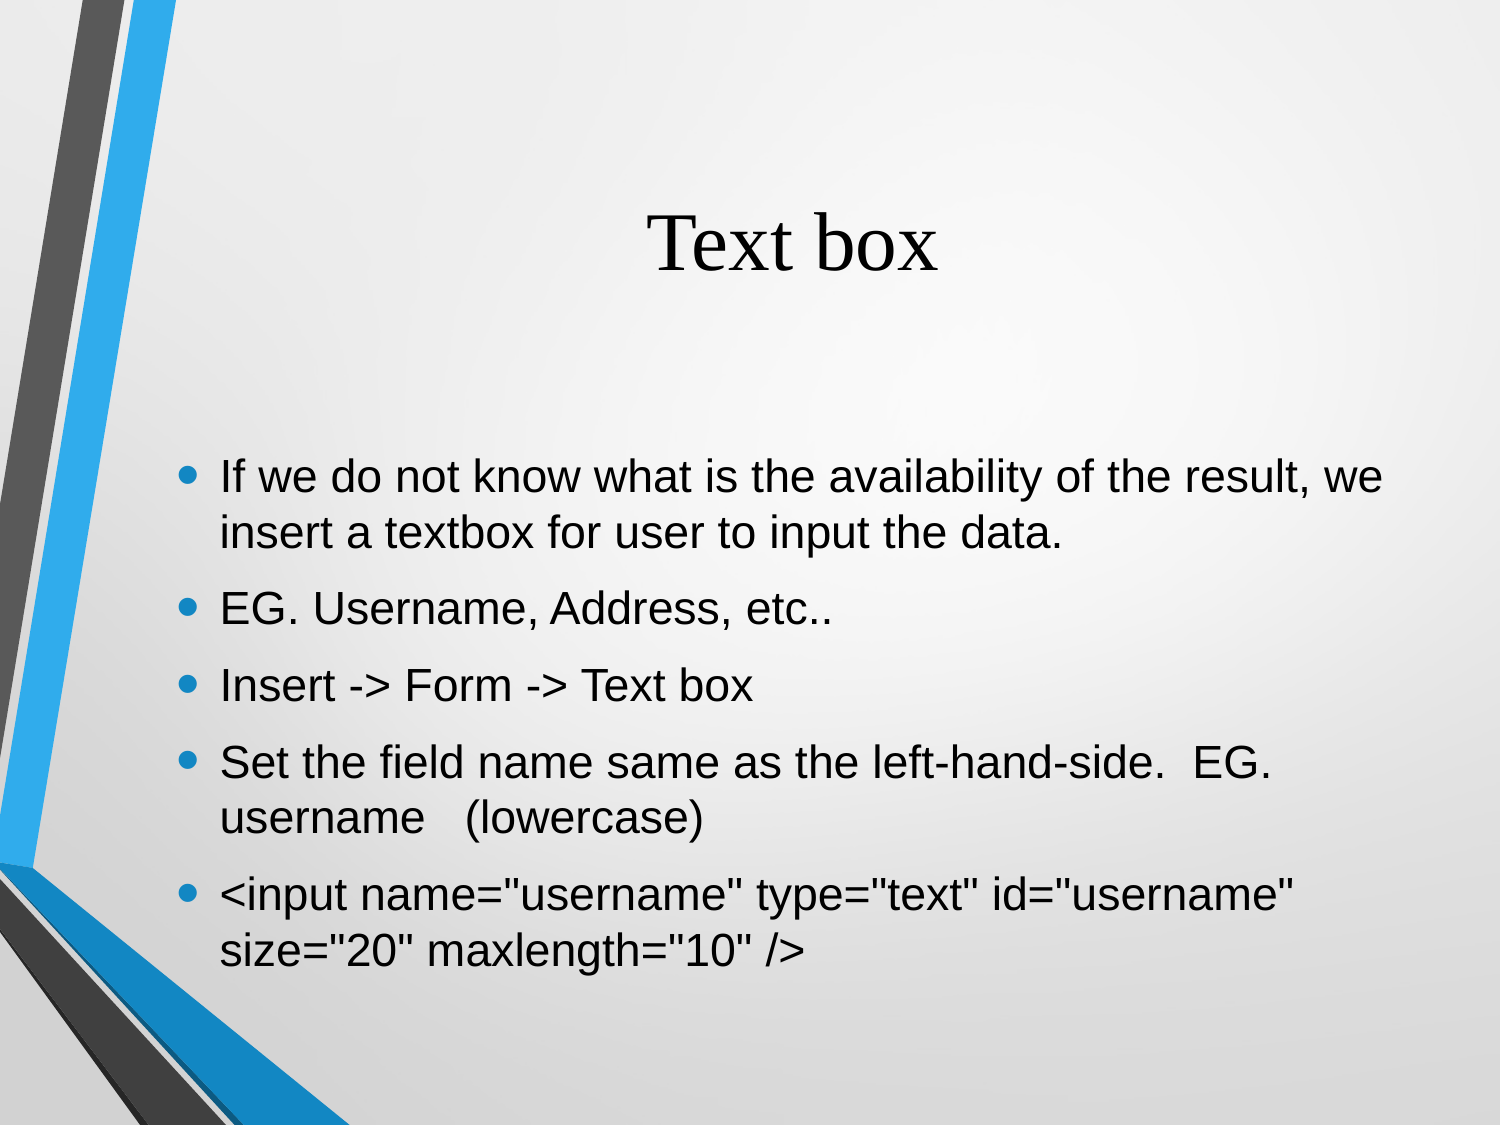

# Text box
If we do not know what is the availability of the result, we insert a textbox for user to input the data.
EG. Username, Address, etc..
Insert -> Form -> Text box
Set the field name same as the left-hand-side.  EG. username   (lowercase)
<input name="username" type="text" id="username" size="20" maxlength="10" />